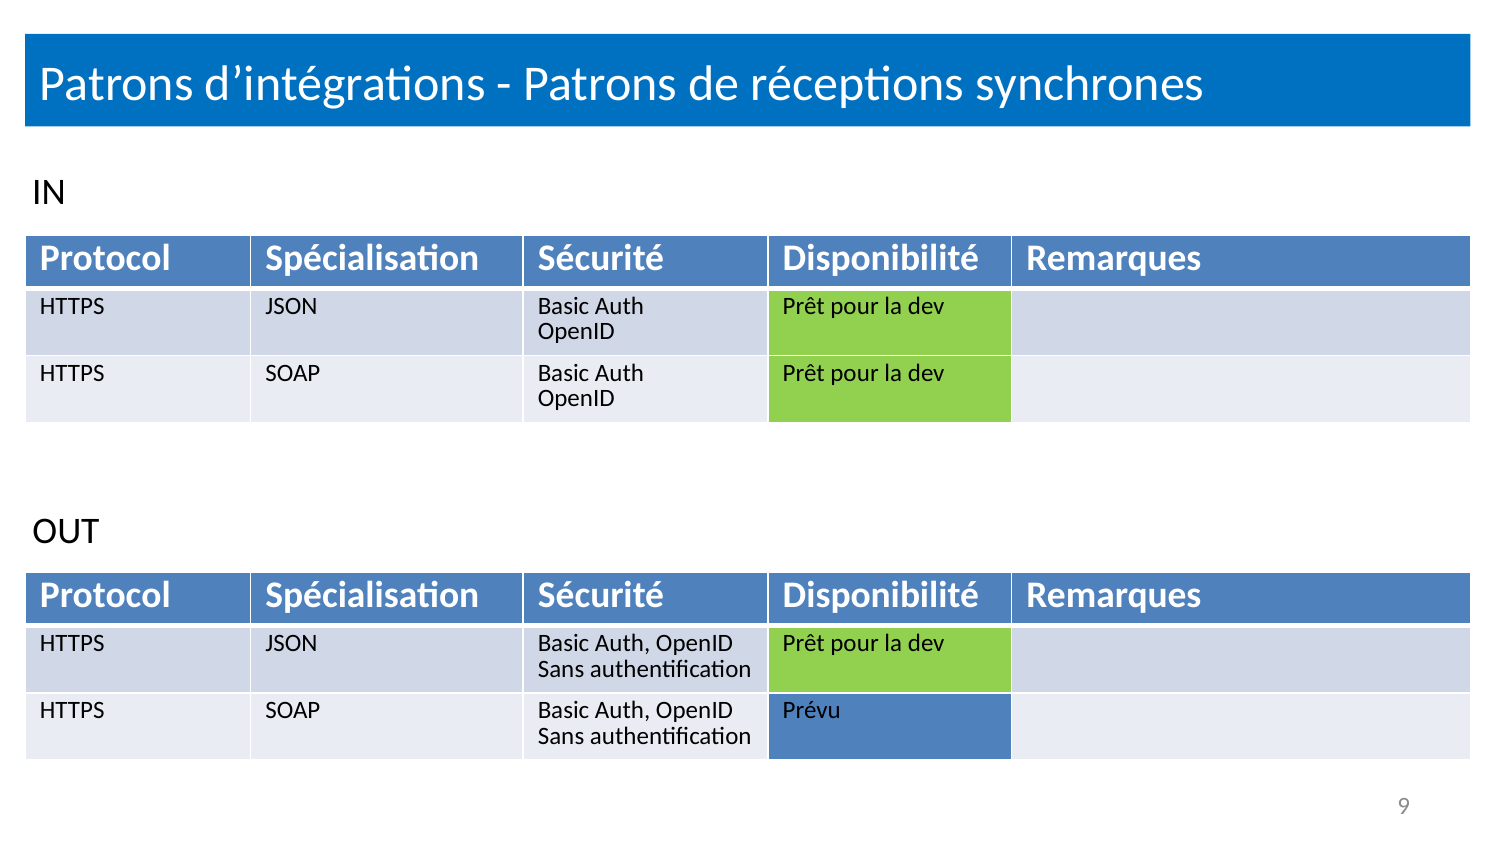

# Patrons d’intégrations - Patrons de réceptions synchrones
IN
| Protocol | Spécialisation | Sécurité | Disponibilité | Remarques |
| --- | --- | --- | --- | --- |
| HTTPS | JSON | Basic Auth OpenID | Prêt pour la dev |  |
| HTTPS | SOAP | Basic Auth OpenID | Prêt pour la dev |  |
OUT
| Protocol | Spécialisation | Sécurité | Disponibilité | Remarques |
| --- | --- | --- | --- | --- |
| HTTPS | JSON | Basic Auth, OpenID Sans authentification | Prêt pour la dev |  |
| HTTPS | SOAP | Basic Auth, OpenID Sans authentification | Prévu |  |
9